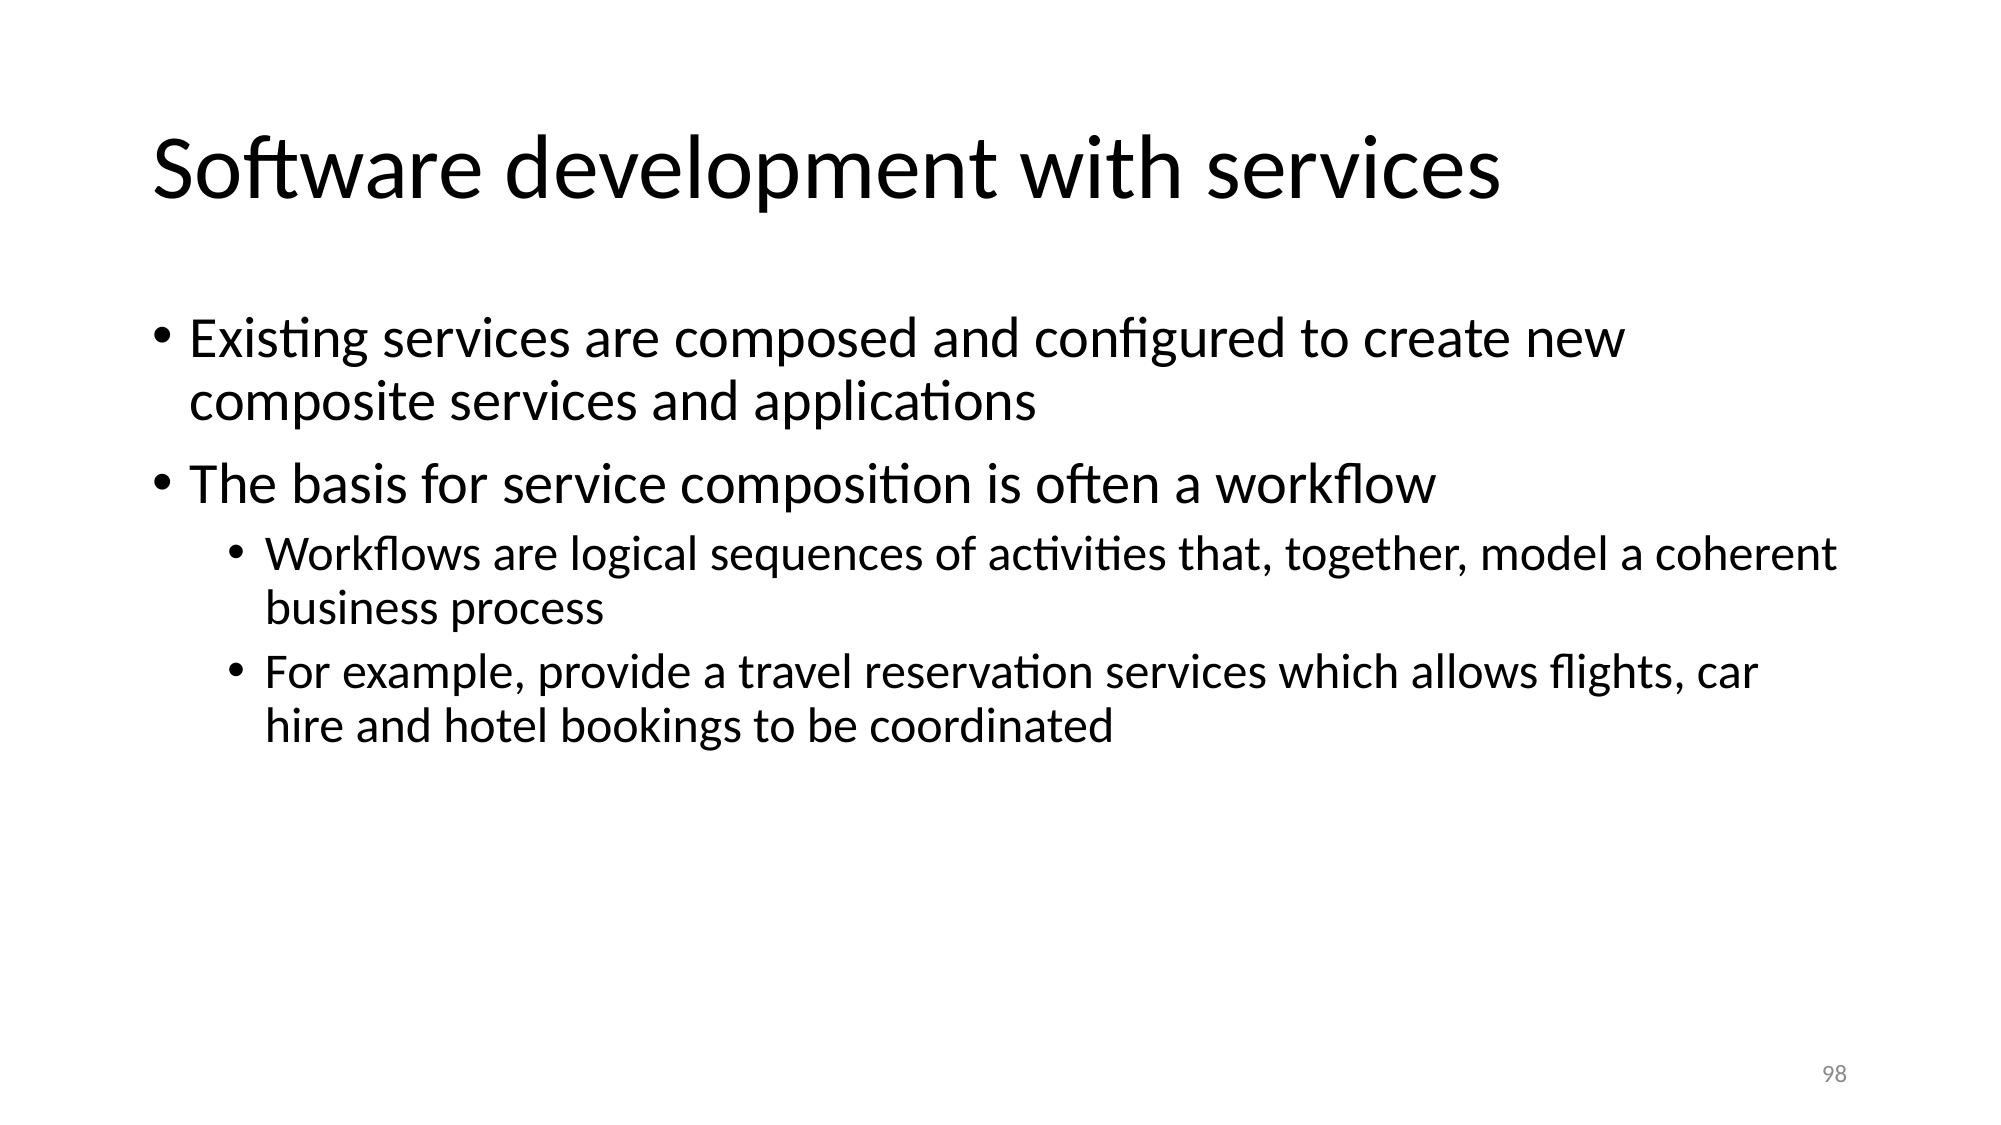

# Software development with services
Existing services are composed and configured to create new composite services and applications
The basis for service composition is often a workflow
Workflows are logical sequences of activities that, together, model a coherent business process
For example, provide a travel reservation services which allows flights, car hire and hotel bookings to be coordinated
98